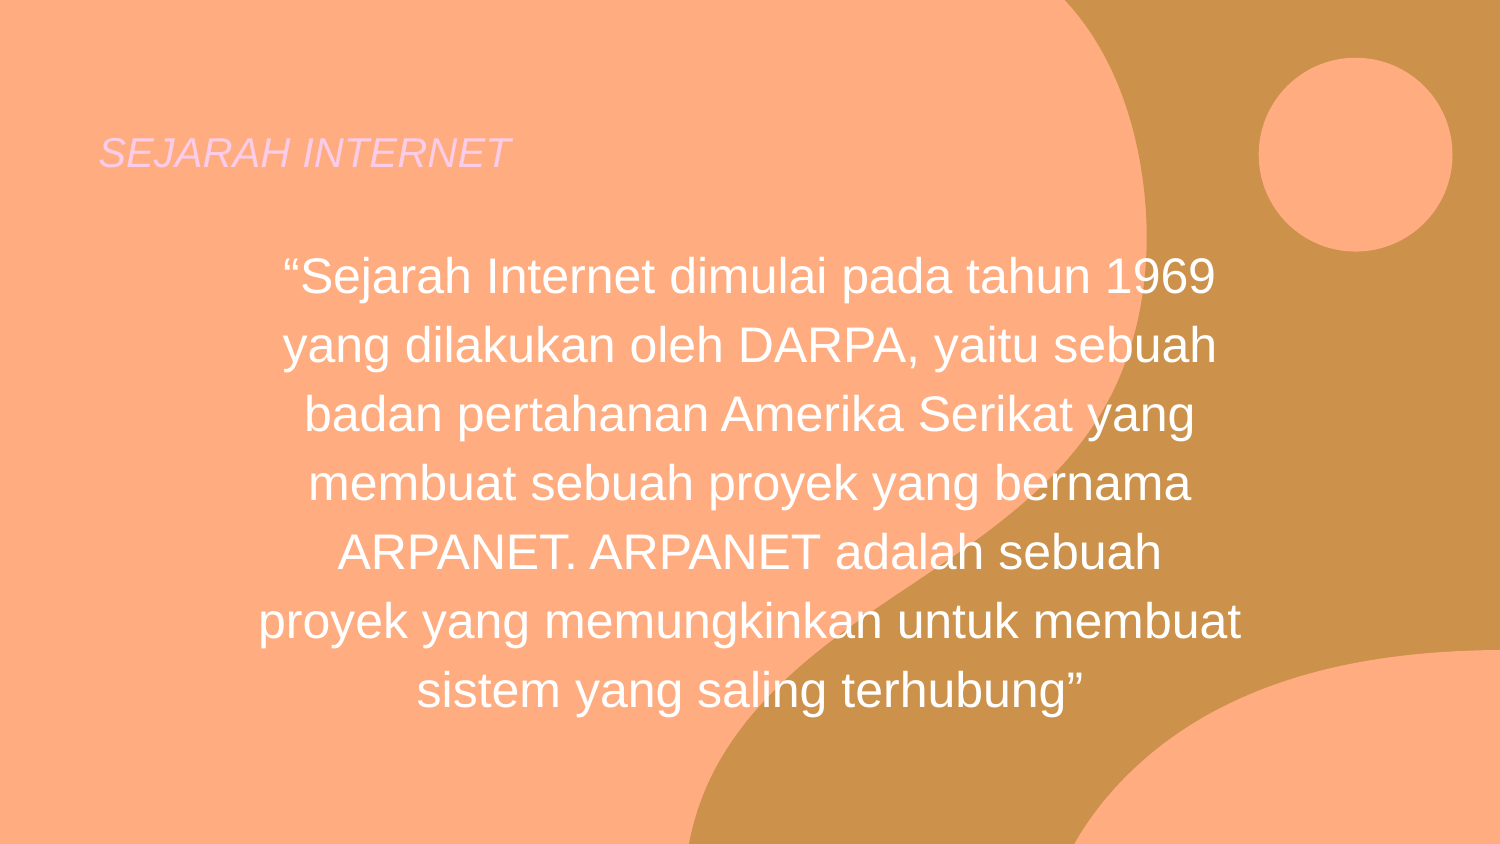

SEJARAH INTERNET
“Sejarah Internet dimulai pada tahun 1969 yang dilakukan oleh DARPA, yaitu sebuah badan pertahanan Amerika Serikat yang membuat sebuah proyek yang bernama ARPANET. ARPANET adalah sebuah proyek yang memungkinkan untuk membuat sistem yang saling terhubung”